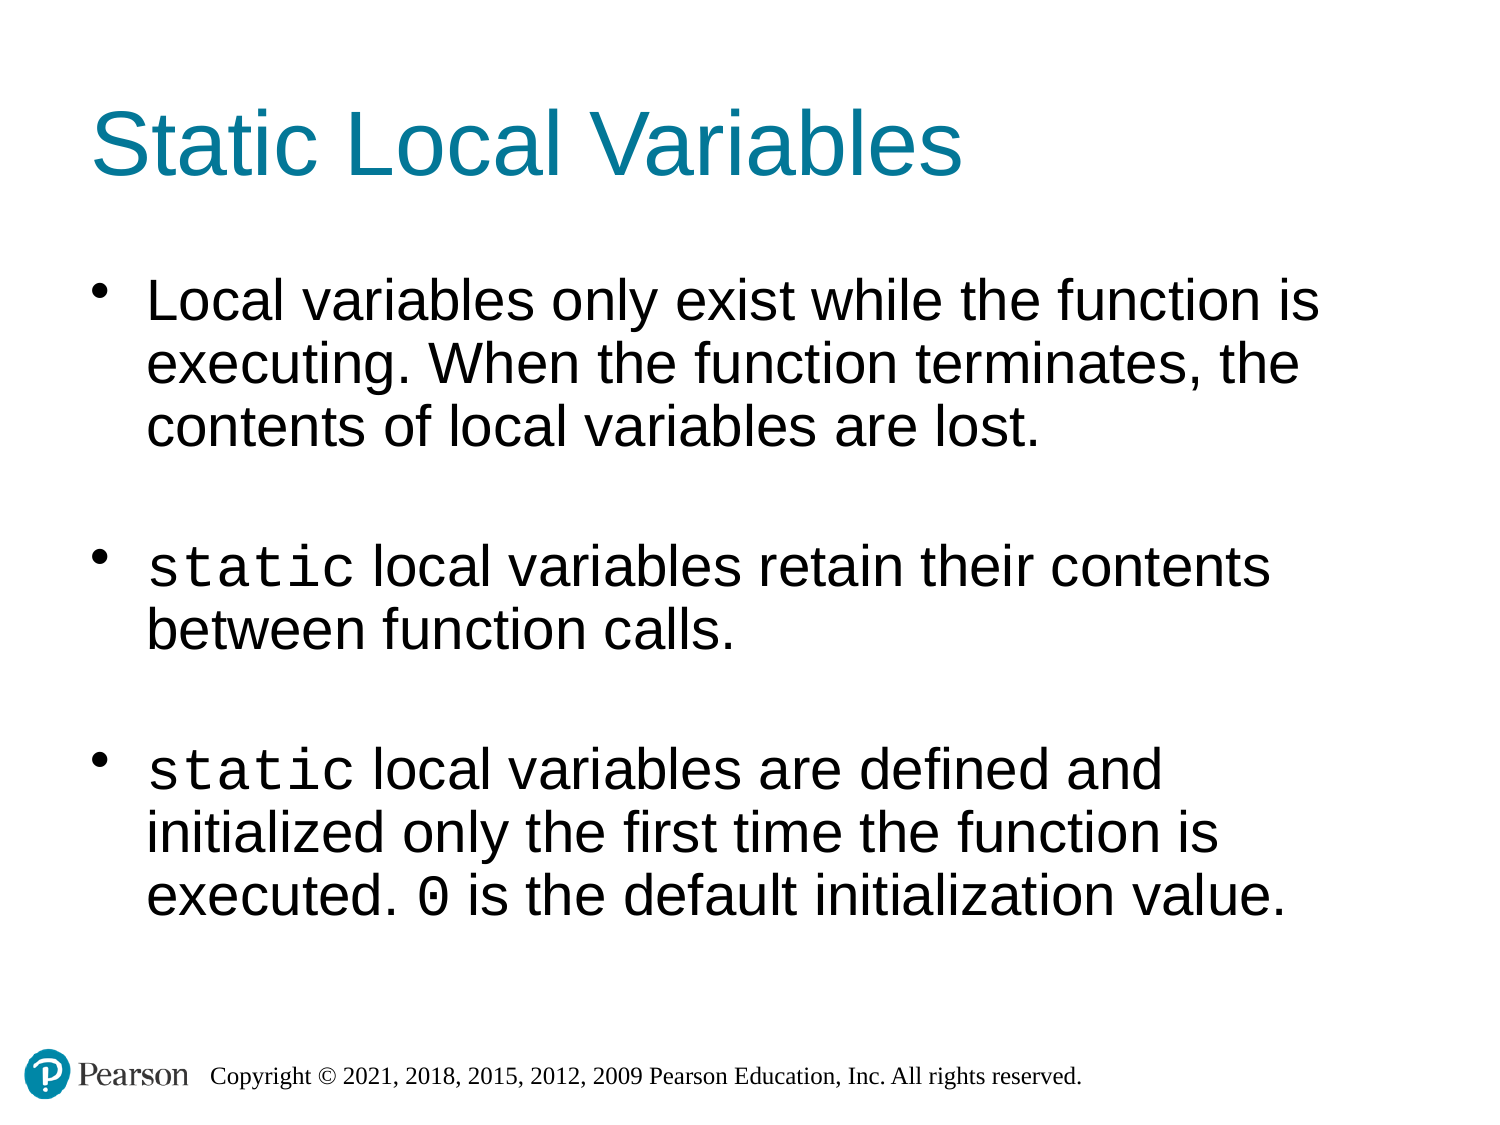

# Static Local Variables
Local variables only exist while the function is executing. When the function terminates, the contents of local variables are lost.
static local variables retain their contents between function calls.
static local variables are defined and initialized only the first time the function is executed. 0 is the default initialization value.